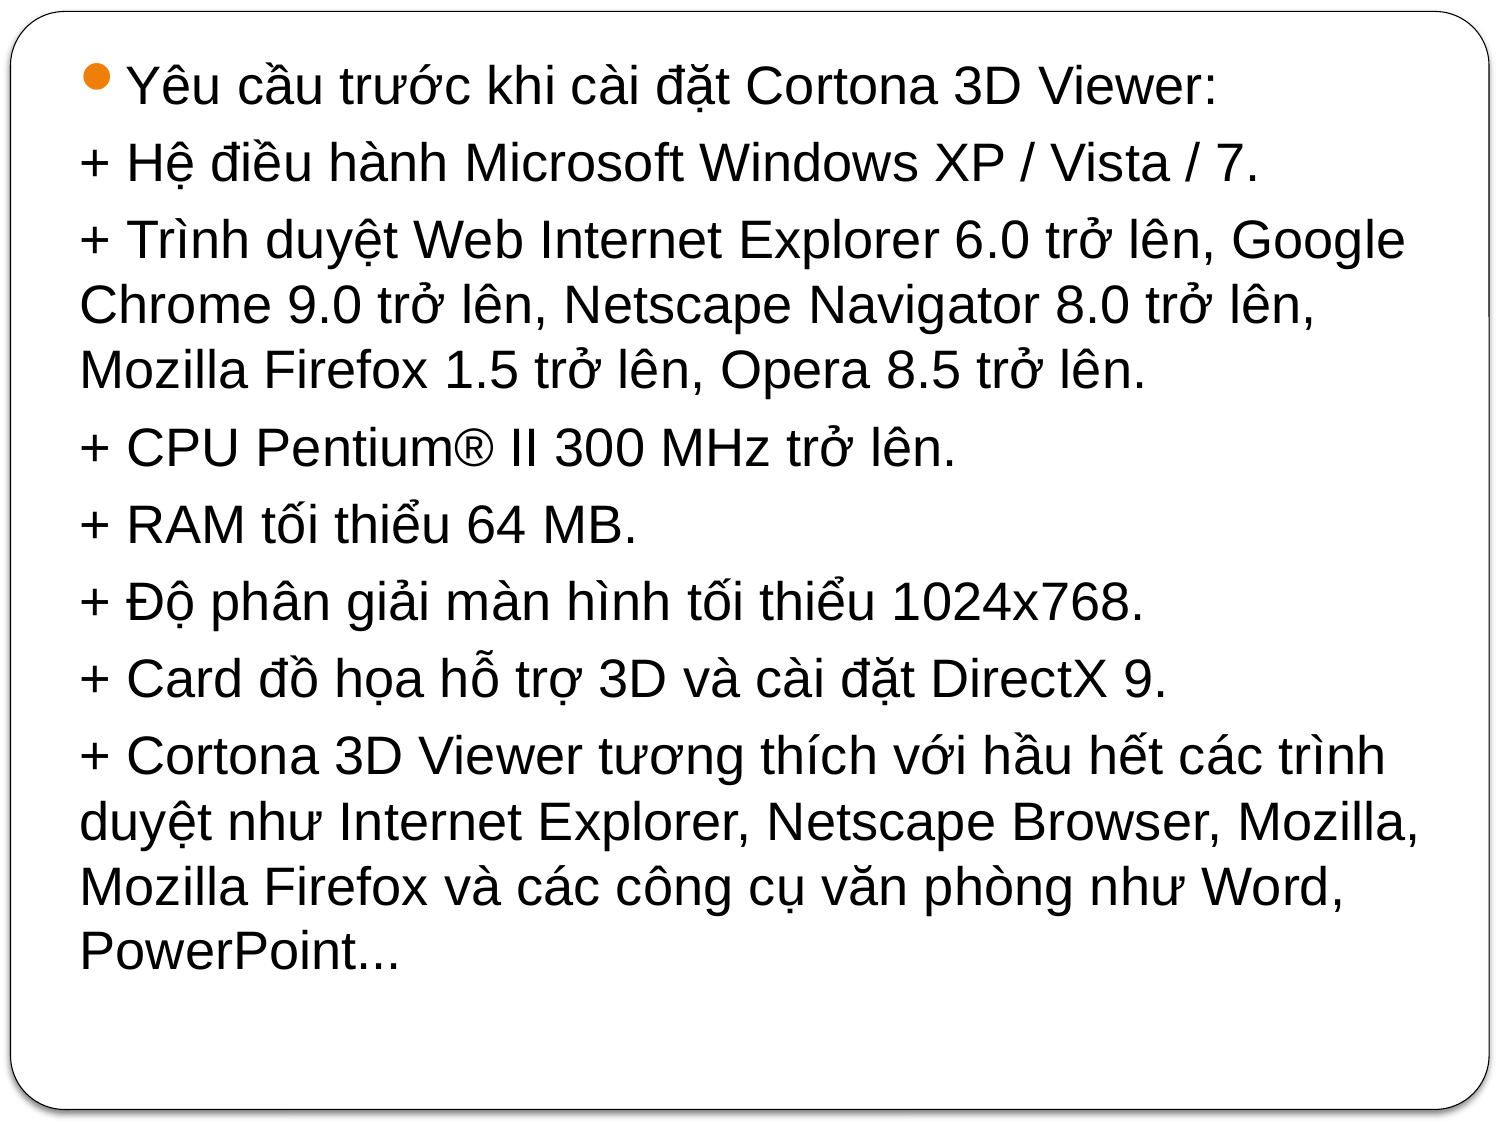

Yêu cầu trước khi cài đặt Cortona 3D Viewer:
+ Hệ điều hành Microsoft Windows XP / Vista / 7.
+ Trình duyệt Web Internet Explorer 6.0 trở lên, Google Chrome 9.0 trở lên, Netscape Navigator 8.0 trở lên, Mozilla Firefox 1.5 trở lên, Opera 8.5 trở lên.
+ CPU Pentium® II 300 MHz trở lên.
+ RAM tối thiểu 64 MB.
+ Độ phân giải màn hình tối thiểu 1024x768.
+ Card đồ họa hỗ trợ 3D và cài đặt DirectX 9.
+ Cortona 3D Viewer tương thích với hầu hết các trình duyệt như Internet Explorer, Netscape Browser, Mozilla, Mozilla Firefox và các công cụ văn phòng như Word, PowerPoint...